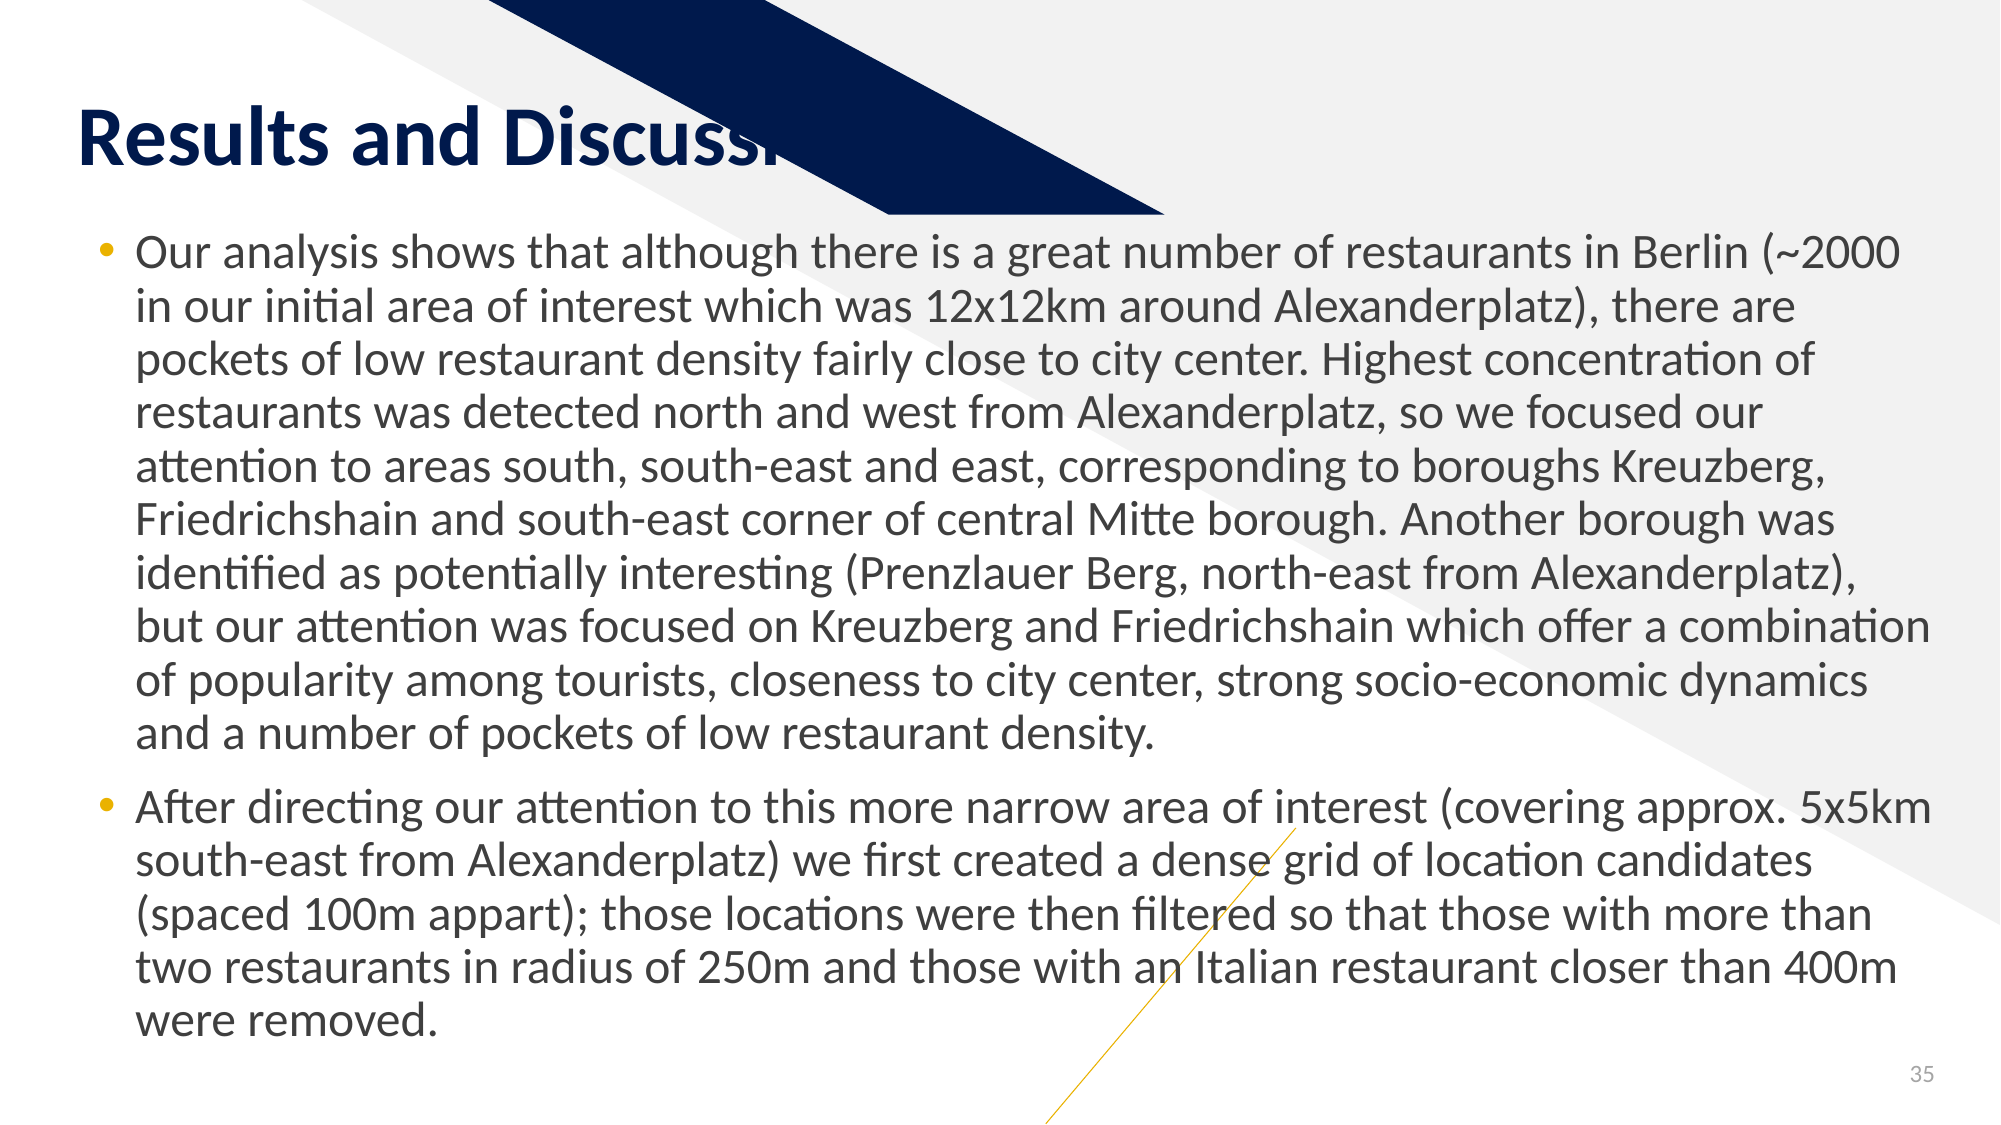

# Results and Discussion
Our analysis shows that although there is a great number of restaurants in Berlin (~2000 in our initial area of interest which was 12x12km around Alexanderplatz), there are pockets of low restaurant density fairly close to city center. Highest concentration of restaurants was detected north and west from Alexanderplatz, so we focused our attention to areas south, south-east and east, corresponding to boroughs Kreuzberg, Friedrichshain and south-east corner of central Mitte borough. Another borough was identified as potentially interesting (Prenzlauer Berg, north-east from Alexanderplatz), but our attention was focused on Kreuzberg and Friedrichshain which offer a combination of popularity among tourists, closeness to city center, strong socio-economic dynamics and a number of pockets of low restaurant density.
After directing our attention to this more narrow area of interest (covering approx. 5x5km south-east from Alexanderplatz) we first created a dense grid of location candidates (spaced 100m appart); those locations were then filtered so that those with more than two restaurants in radius of 250m and those with an Italian restaurant closer than 400m were removed.
35